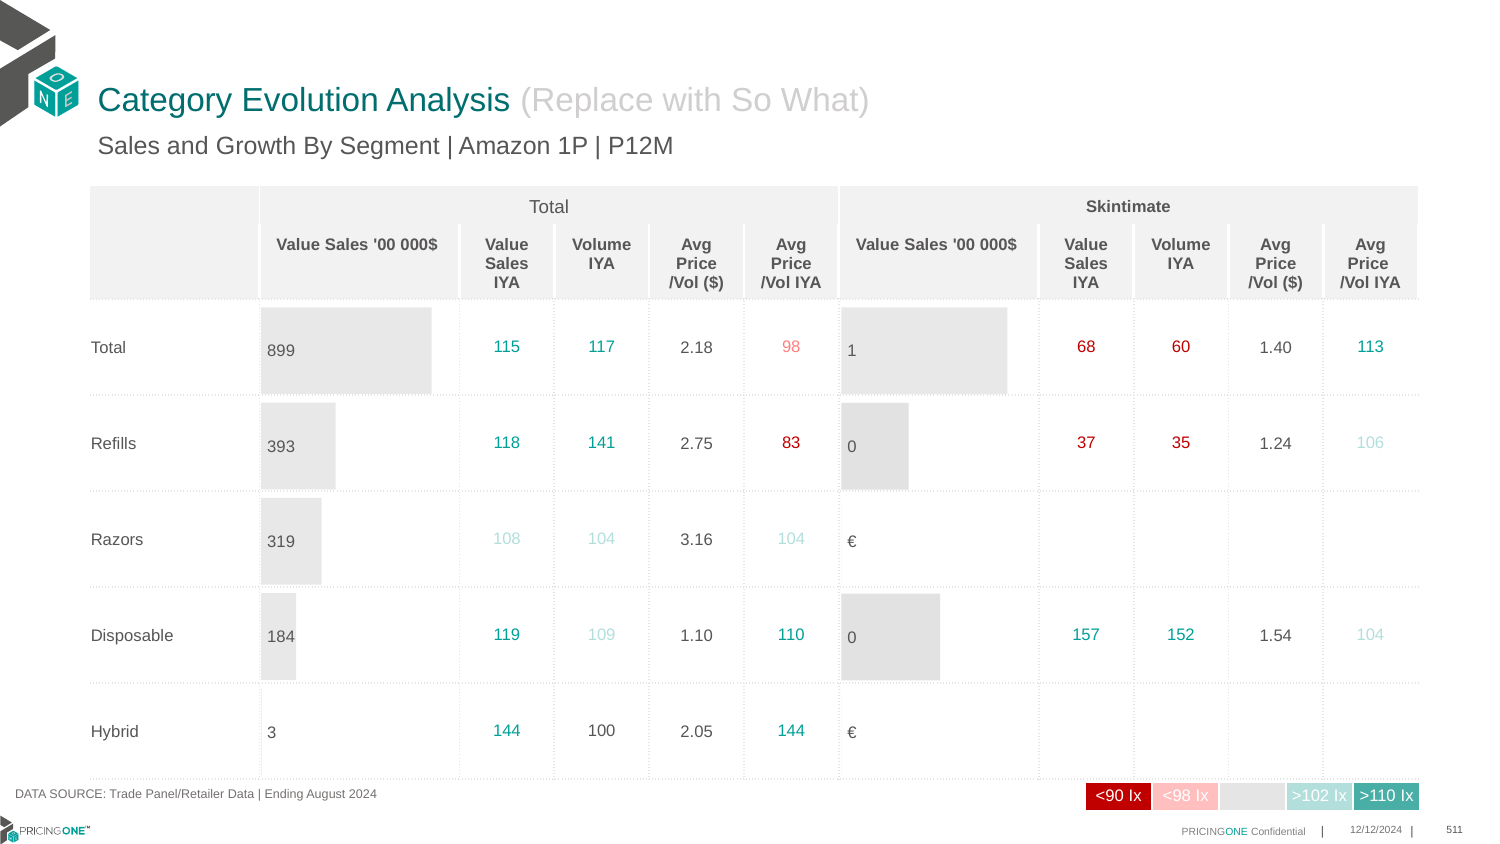

# Category Evolution Analysis (Replace with So What)
Sales and Growth By Segment | Amazon 1P | P12M
|  | Total |  |  |  |  | Skintimate |  |  |  |  |
| --- | --- | --- | --- | --- | --- | --- | --- | --- | --- | --- |
|  | Value Sales '00 000$ | Value Sales IYA | Volume IYA | Avg Price /Vol ($) | Avg Price /Vol IYA | Value Sales '00 000$ | Value Sales IYA | Volume IYA | Avg Price /Vol ($) | Avg Price /Vol IYA |
| Total |  | 115 | 117 | 2.18 | 98 |  | 68 | 60 | 1.40 | 113 |
| Refills |  | 118 | 141 | 2.75 | 83 |  | 37 | 35 | 1.24 | 106 |
| Razors |  | 108 | 104 | 3.16 | 104 |  |  |  |  |  |
| Disposable |  | 119 | 109 | 1.10 | 110 |  | 157 | 152 | 1.54 | 104 |
| Hybrid |  | 144 | 100 | 2.05 | 144 |  |  |  |  |  |

### Chart

| Category | Value Sales |
|---|---|
| Grand | 898.9509 |
| Refills | 393.38912 |
| Razors | 318.55451 |
| Disposable | 184.43142 |
| Hybrid | 2.57585 |

### Chart

| Category | Value Sales |
|---|---|
| Grand | 0.52512 |
| Refills | 0.21306 |
| Razors | 0.0 |
| Disposable | 0.31206 |
| Hybrid | 0.0 |
DATA SOURCE: Trade Panel/Retailer Data | Ending August 2024
| <90 Ix | <98 Ix |  | >102 Ix | >110 Ix |
| --- | --- | --- | --- | --- |

12/12/2024
511